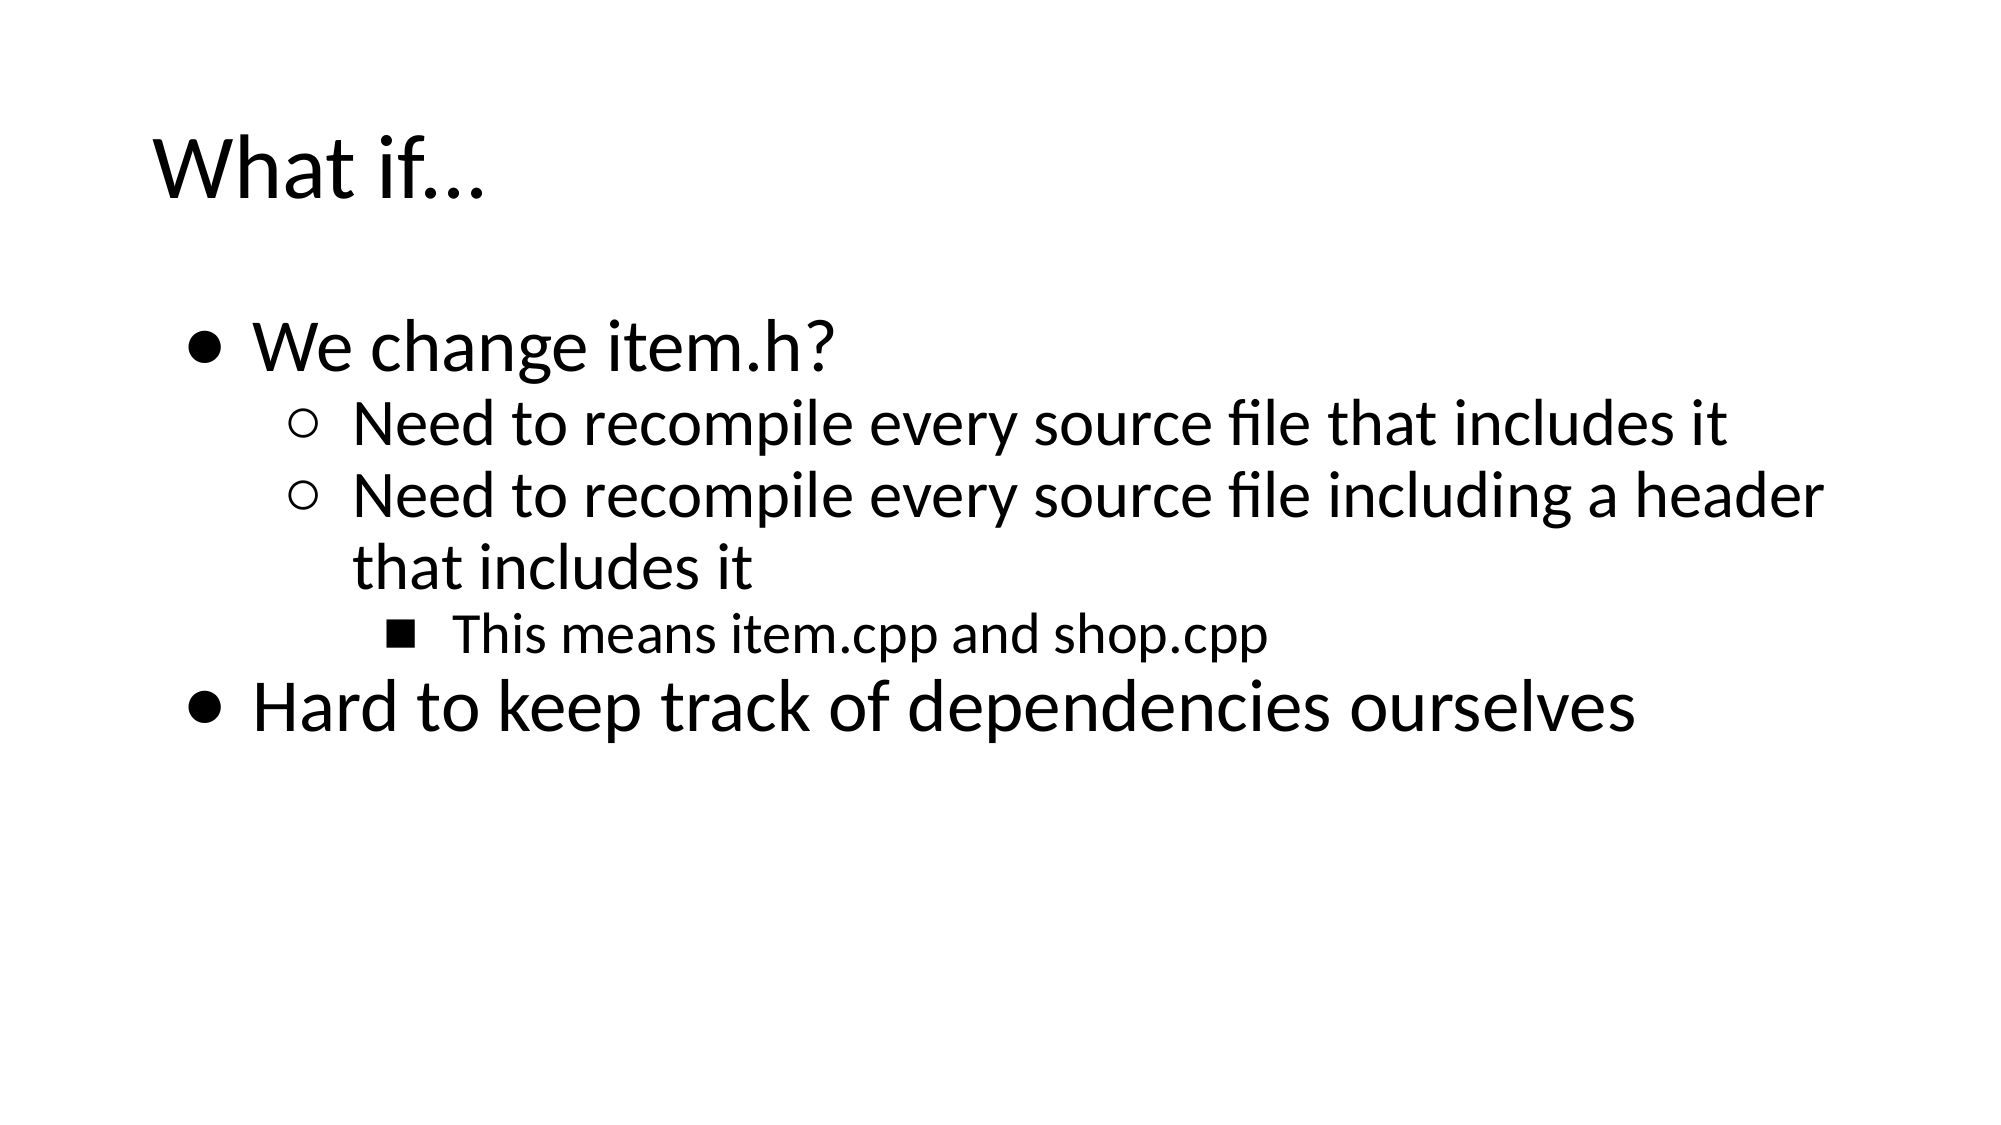

# What if...
We change item.h?
Need to recompile every source file that includes it
Need to recompile every source file including a header that includes it
This means item.cpp and shop.cpp
Hard to keep track of dependencies ourselves